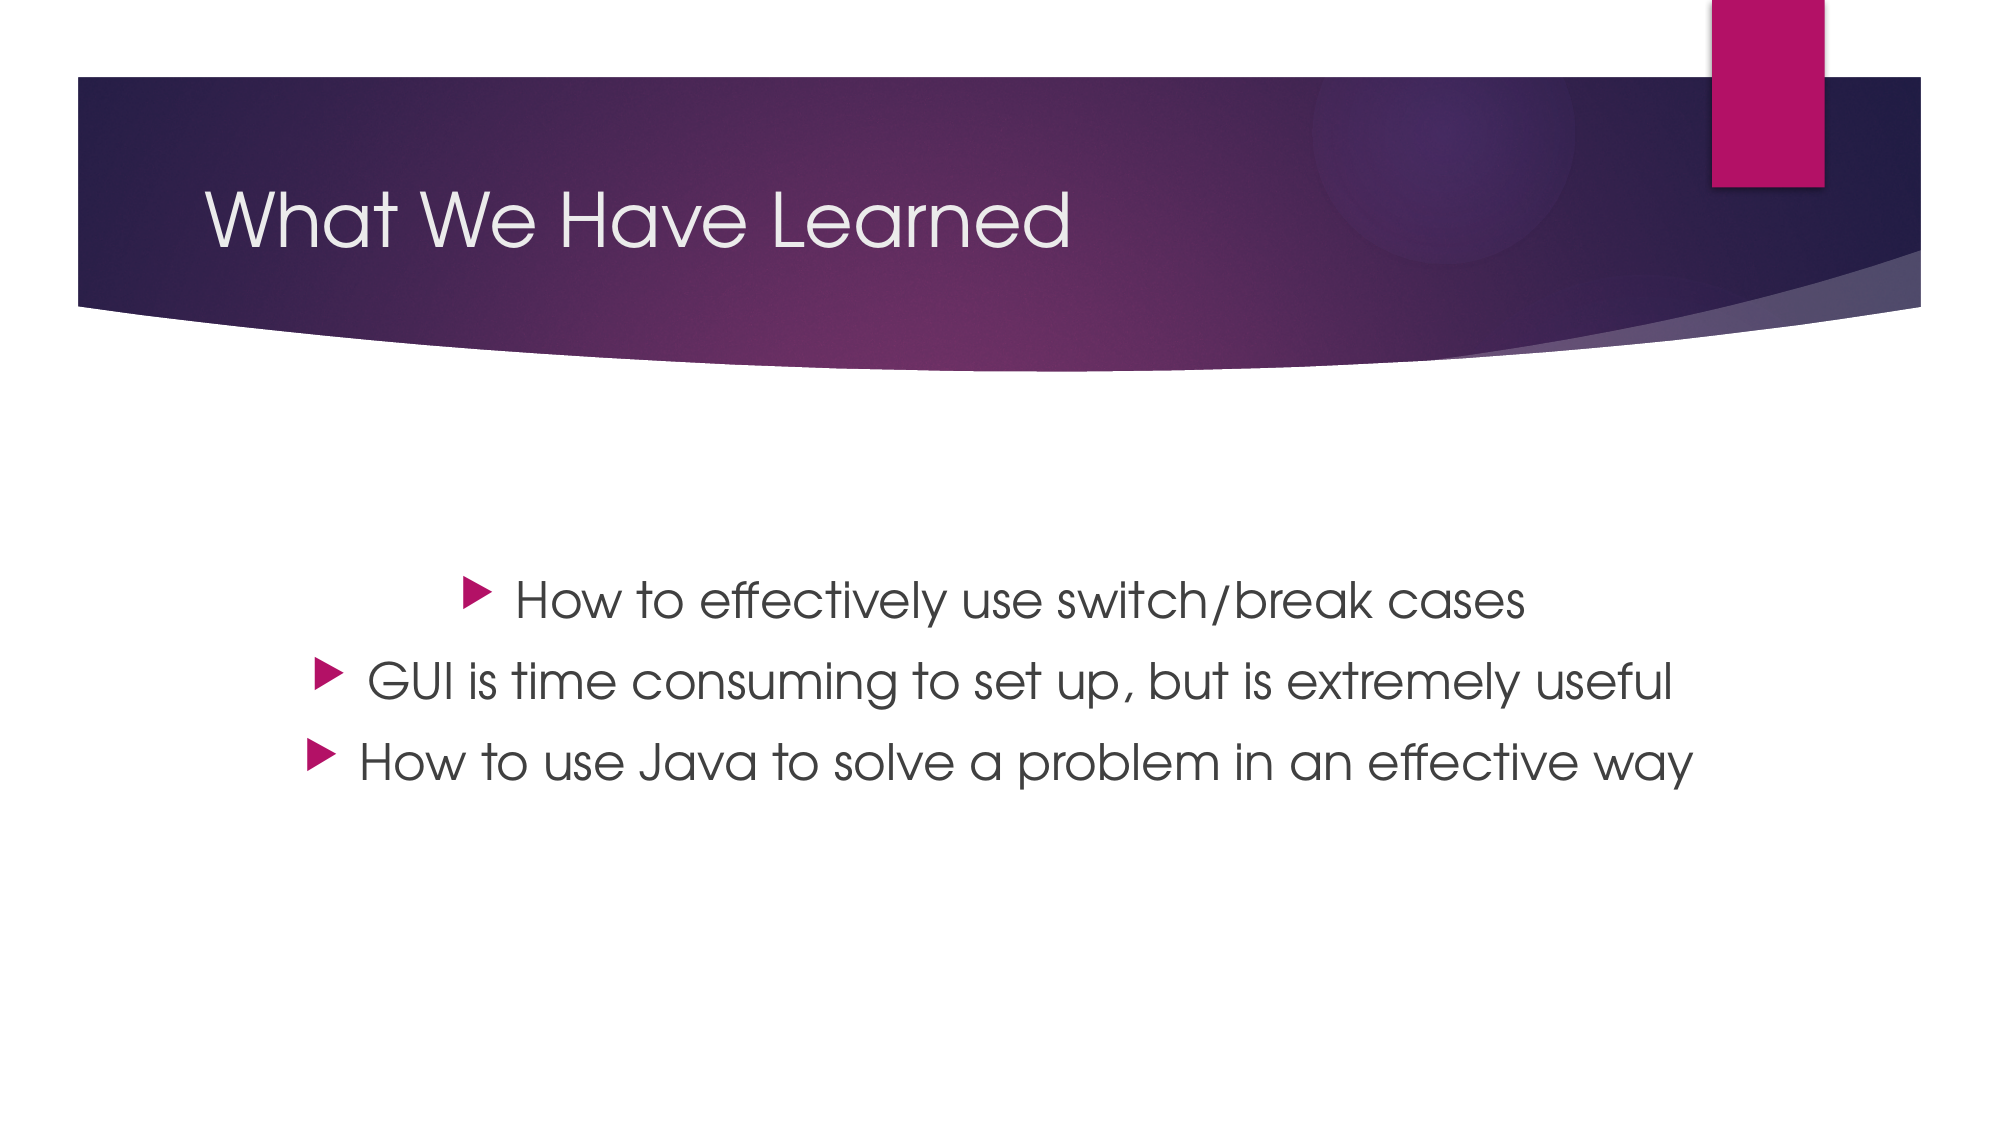

# What We Have Learned
How to effectively use switch/break cases
GUI is time consuming to set up, but is extremely useful
How to use Java to solve a problem in an effective way